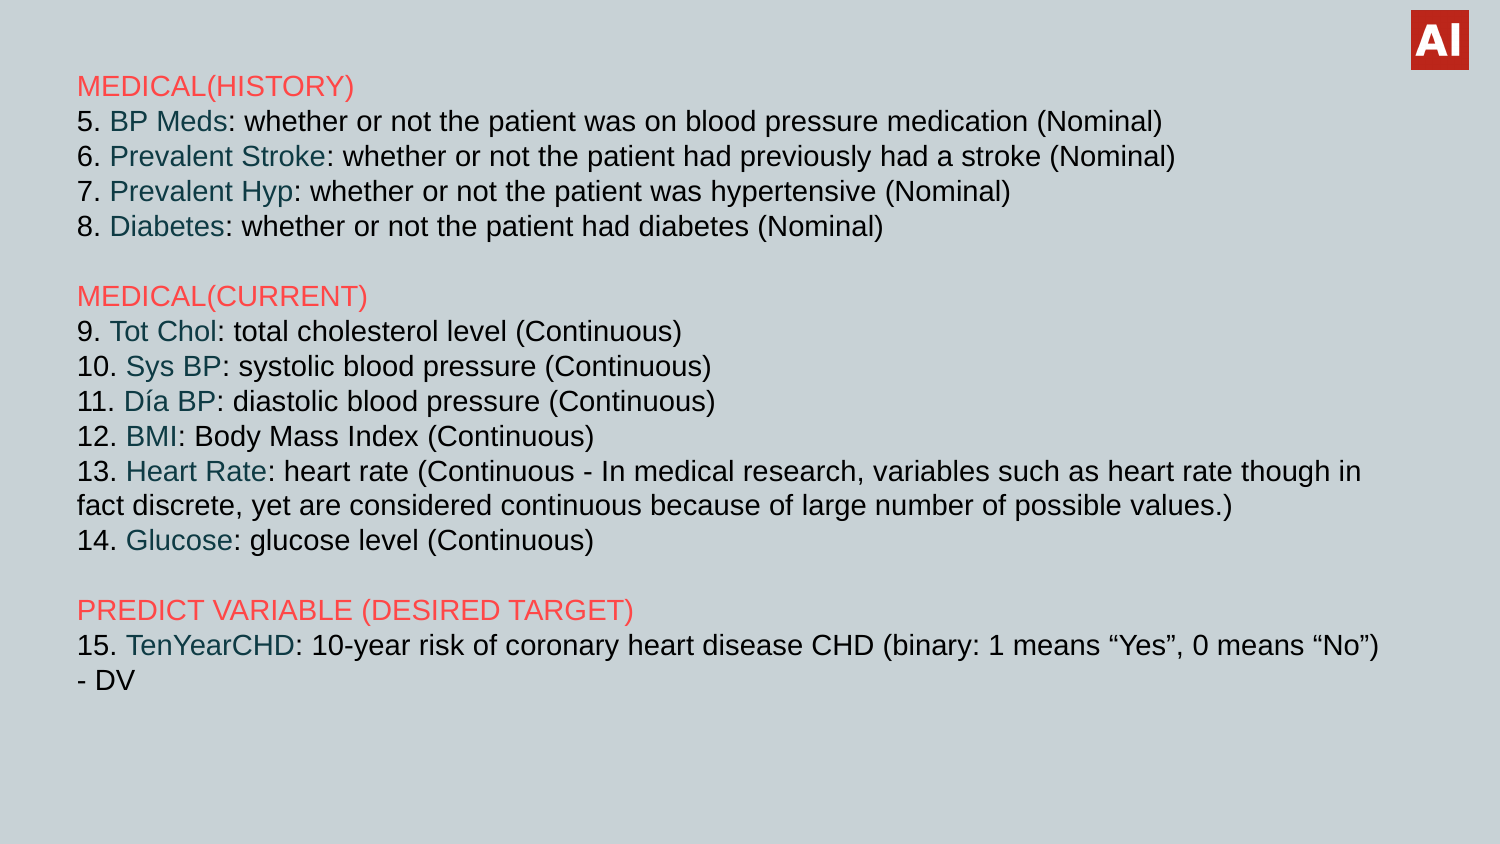

MEDICAL(HISTORY)
5. BP Meds: whether or not the patient was on blood pressure medication (Nominal)
6. Prevalent Stroke: whether or not the patient had previously had a stroke (Nominal)
7. Prevalent Hyp: whether or not the patient was hypertensive (Nominal)
8. Diabetes: whether or not the patient had diabetes (Nominal)

MEDICAL(CURRENT)
9. Tot Chol: total cholesterol level (Continuous)
10. Sys BP: systolic blood pressure (Continuous)
11. Día BP: diastolic blood pressure (Continuous)
12. BMI: Body Mass Index (Continuous)
13. Heart Rate: heart rate (Continuous - In medical research, variables such as heart rate though in fact discrete, yet are considered continuous because of large number of possible values.)
14. Glucose: glucose level (Continuous)

PREDICT VARIABLE (DESIRED TARGET)
15. TenYearCHD: 10-year risk of coronary heart disease CHD (binary: 1 means “Yes”, 0 means “No”) - DV